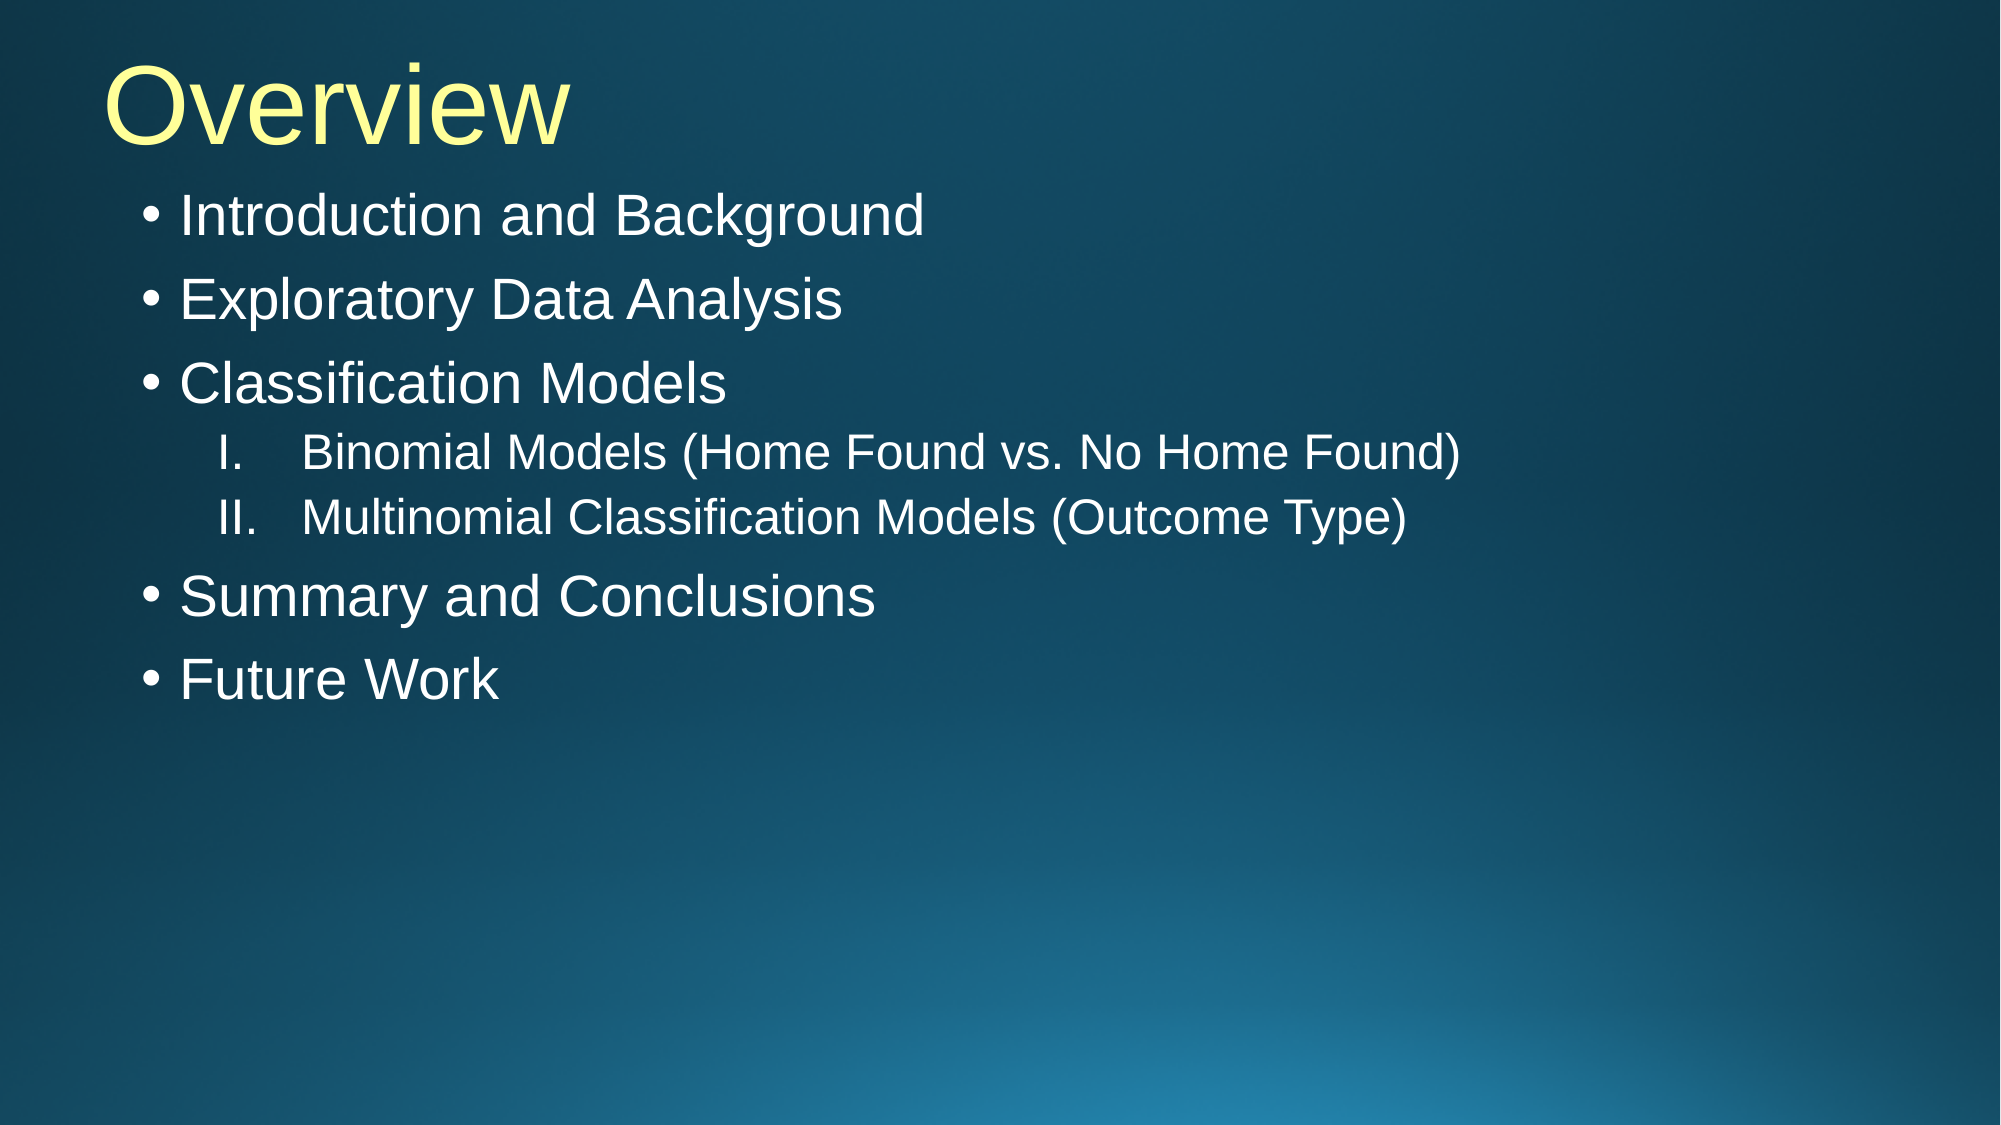

# Overview
Introduction and Background
Exploratory Data Analysis
Classification Models
Binomial Models (Home Found vs. No Home Found)
Multinomial Classification Models (Outcome Type)
Summary and Conclusions
Future Work